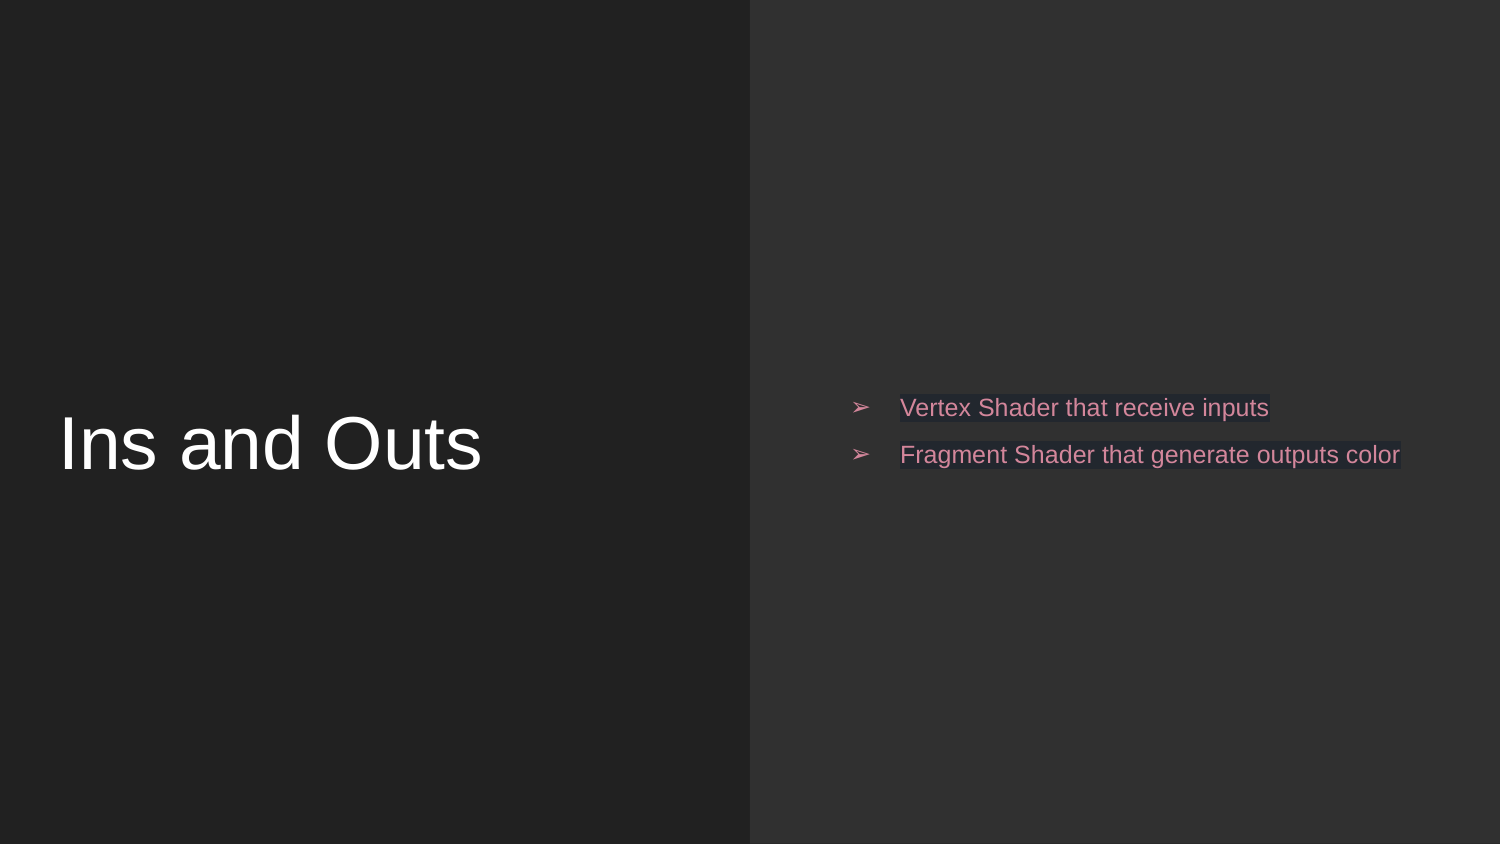

Vertex Shader that receive inputs
Fragment Shader that generate outputs color
Ins and Outs